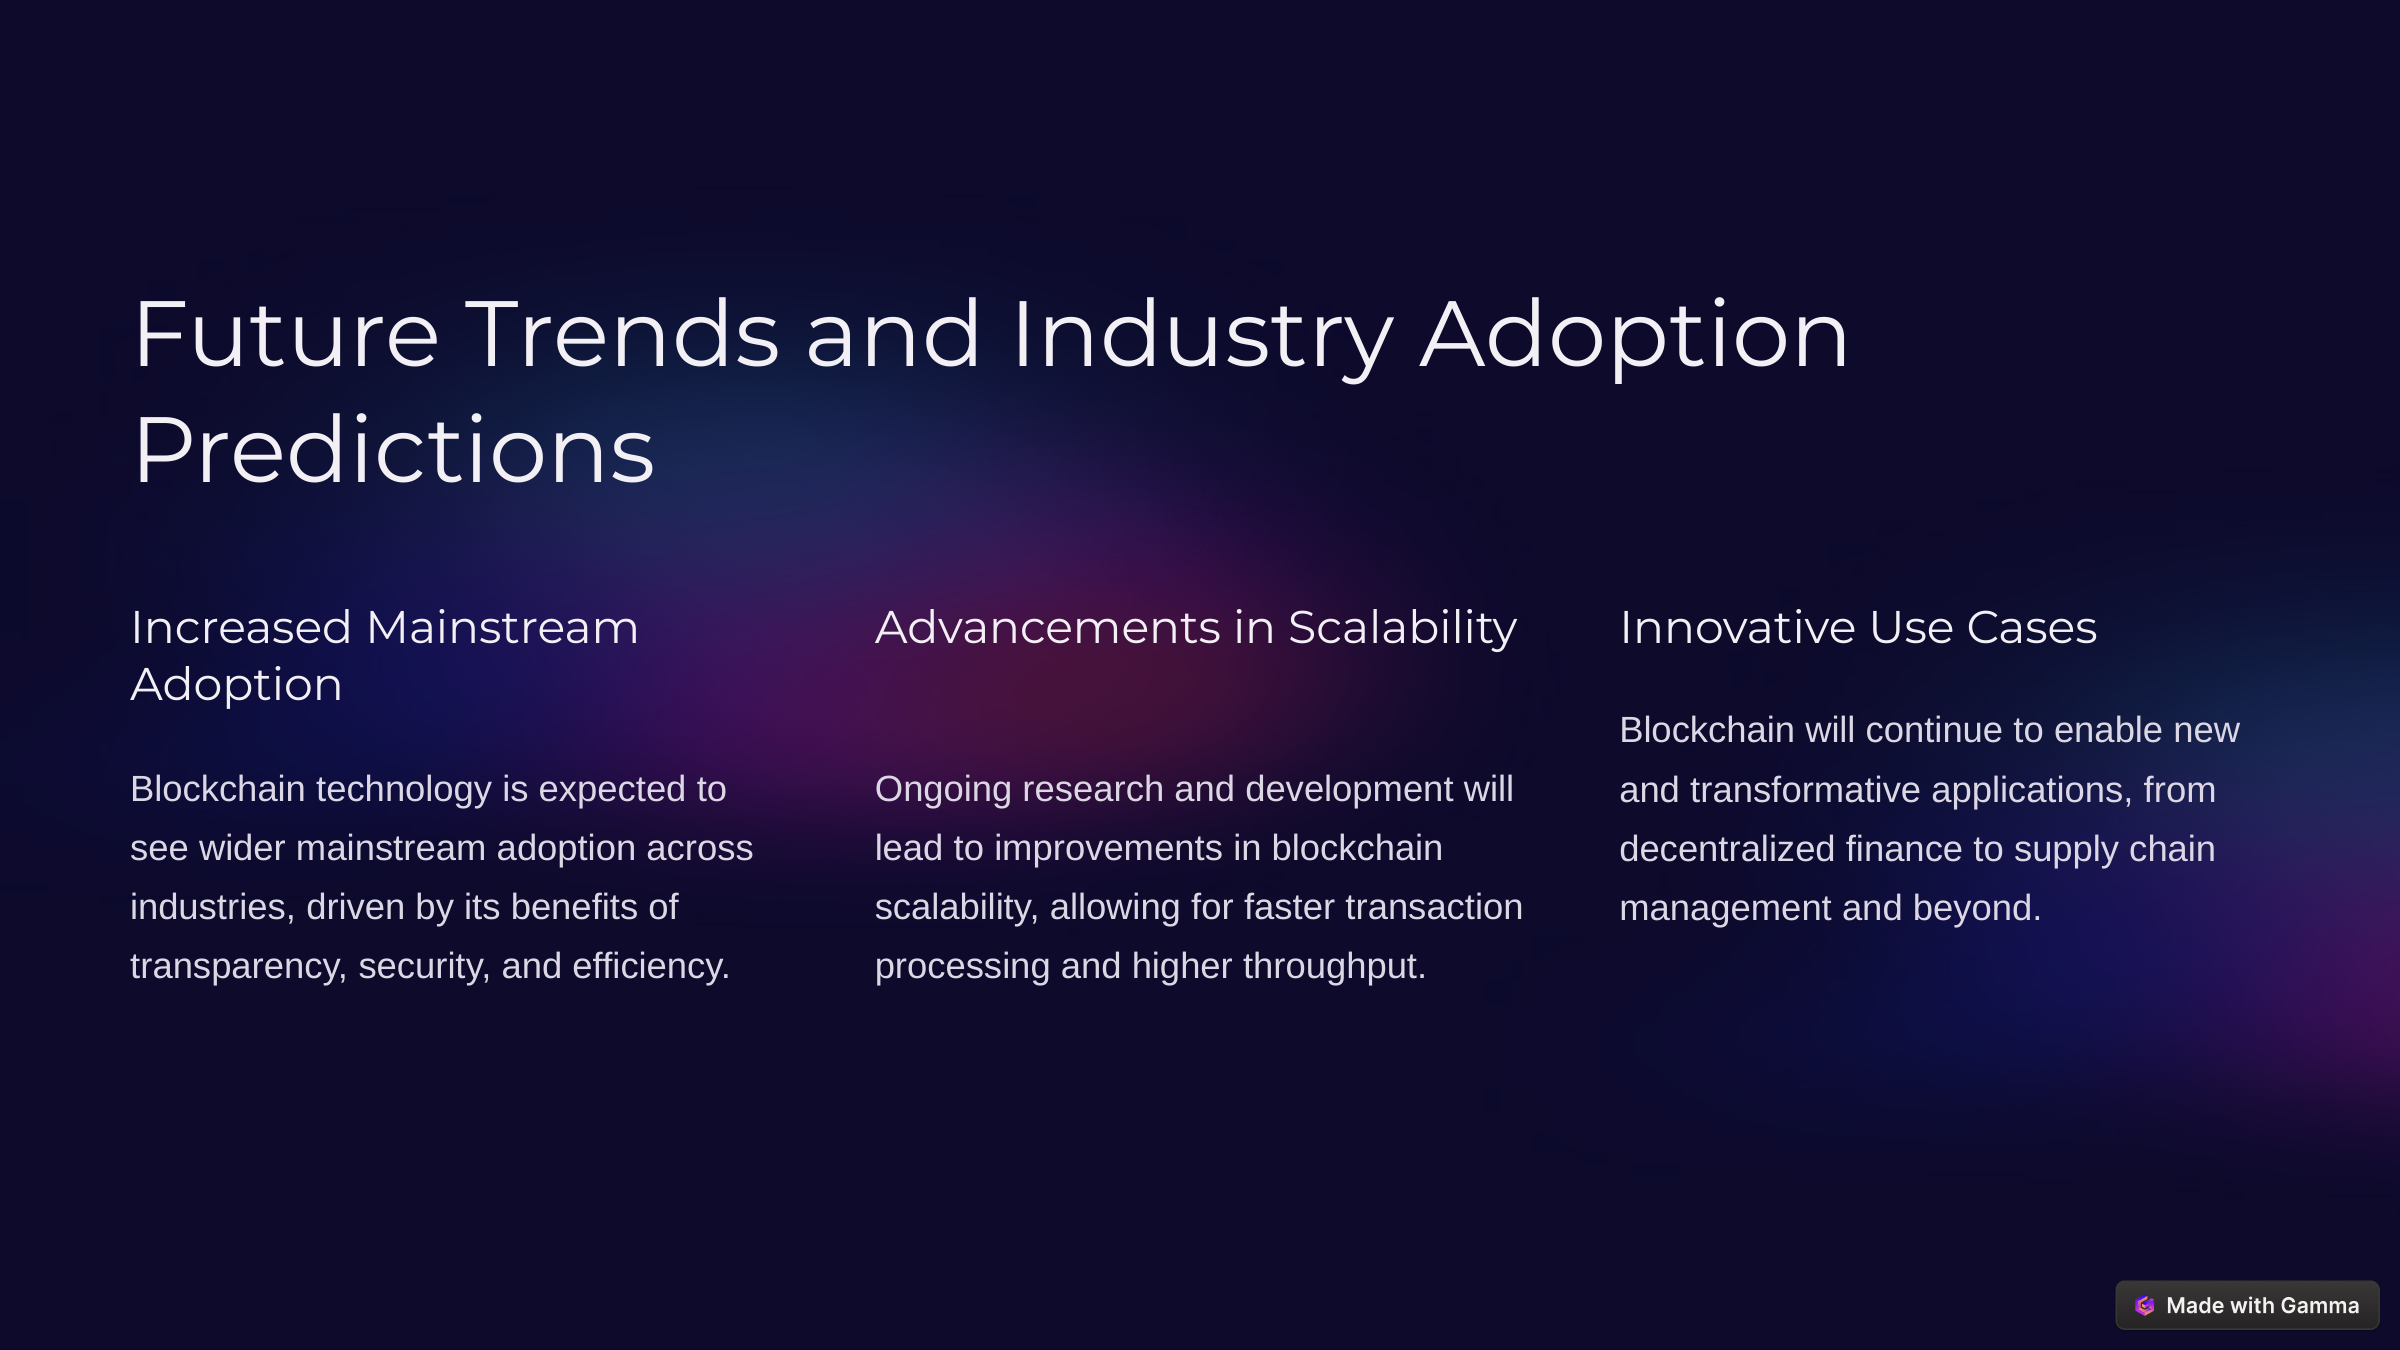

Future Trends and Industry Adoption Predictions
Increased Mainstream Adoption
Advancements in Scalability
Innovative Use Cases
Blockchain will continue to enable new and transformative applications, from decentralized finance to supply chain management and beyond.
Blockchain technology is expected to see wider mainstream adoption across industries, driven by its benefits of transparency, security, and efficiency.
Ongoing research and development will lead to improvements in blockchain scalability, allowing for faster transaction processing and higher throughput.